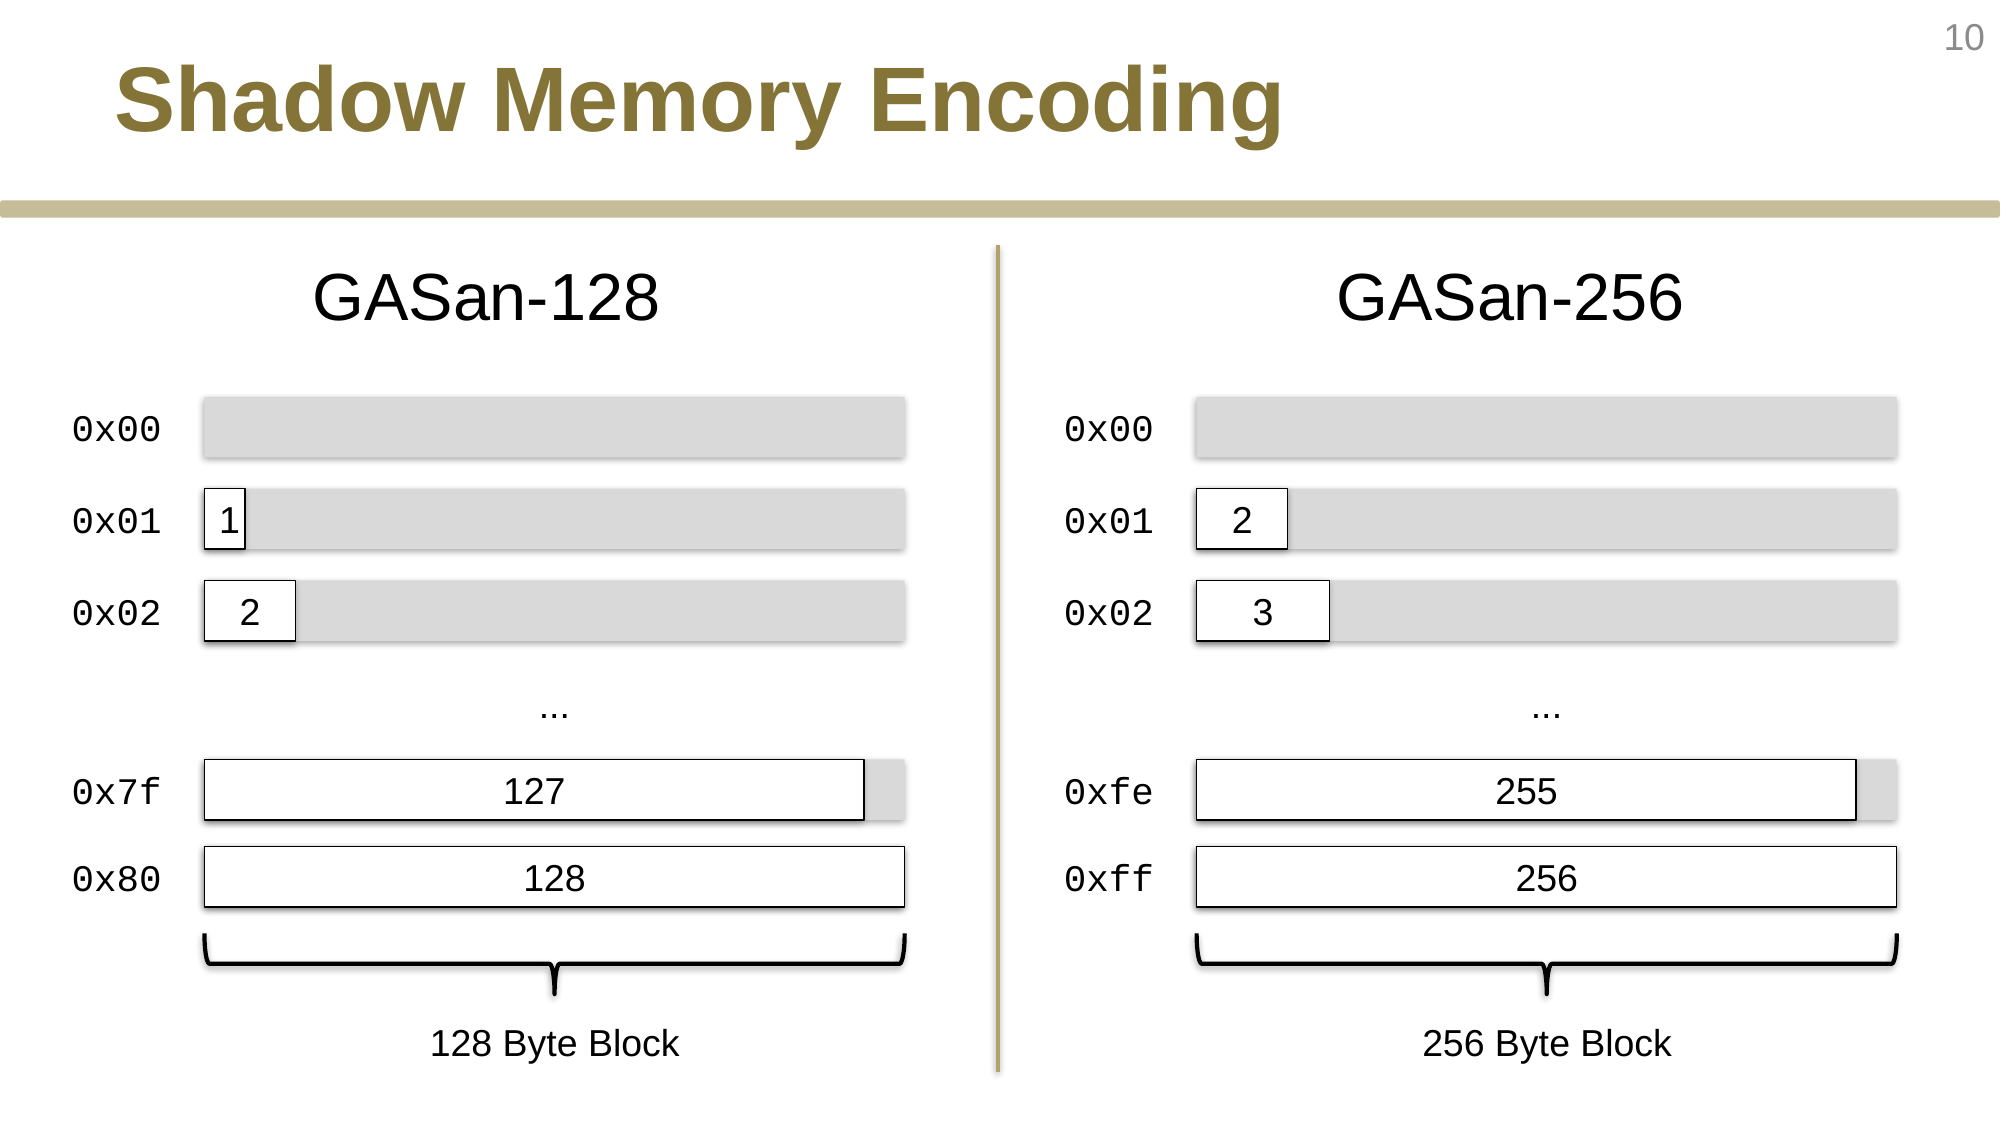

10
# Shadow Memory Encoding
GASan-128
GASan-256
0x00

0x00

0x01

1
0x01

2
0x02

2
0x02
3

...
...
0x7f
127

0xfe
255

0x80
128

0xff
256

128 Byte Block
256 Byte Block